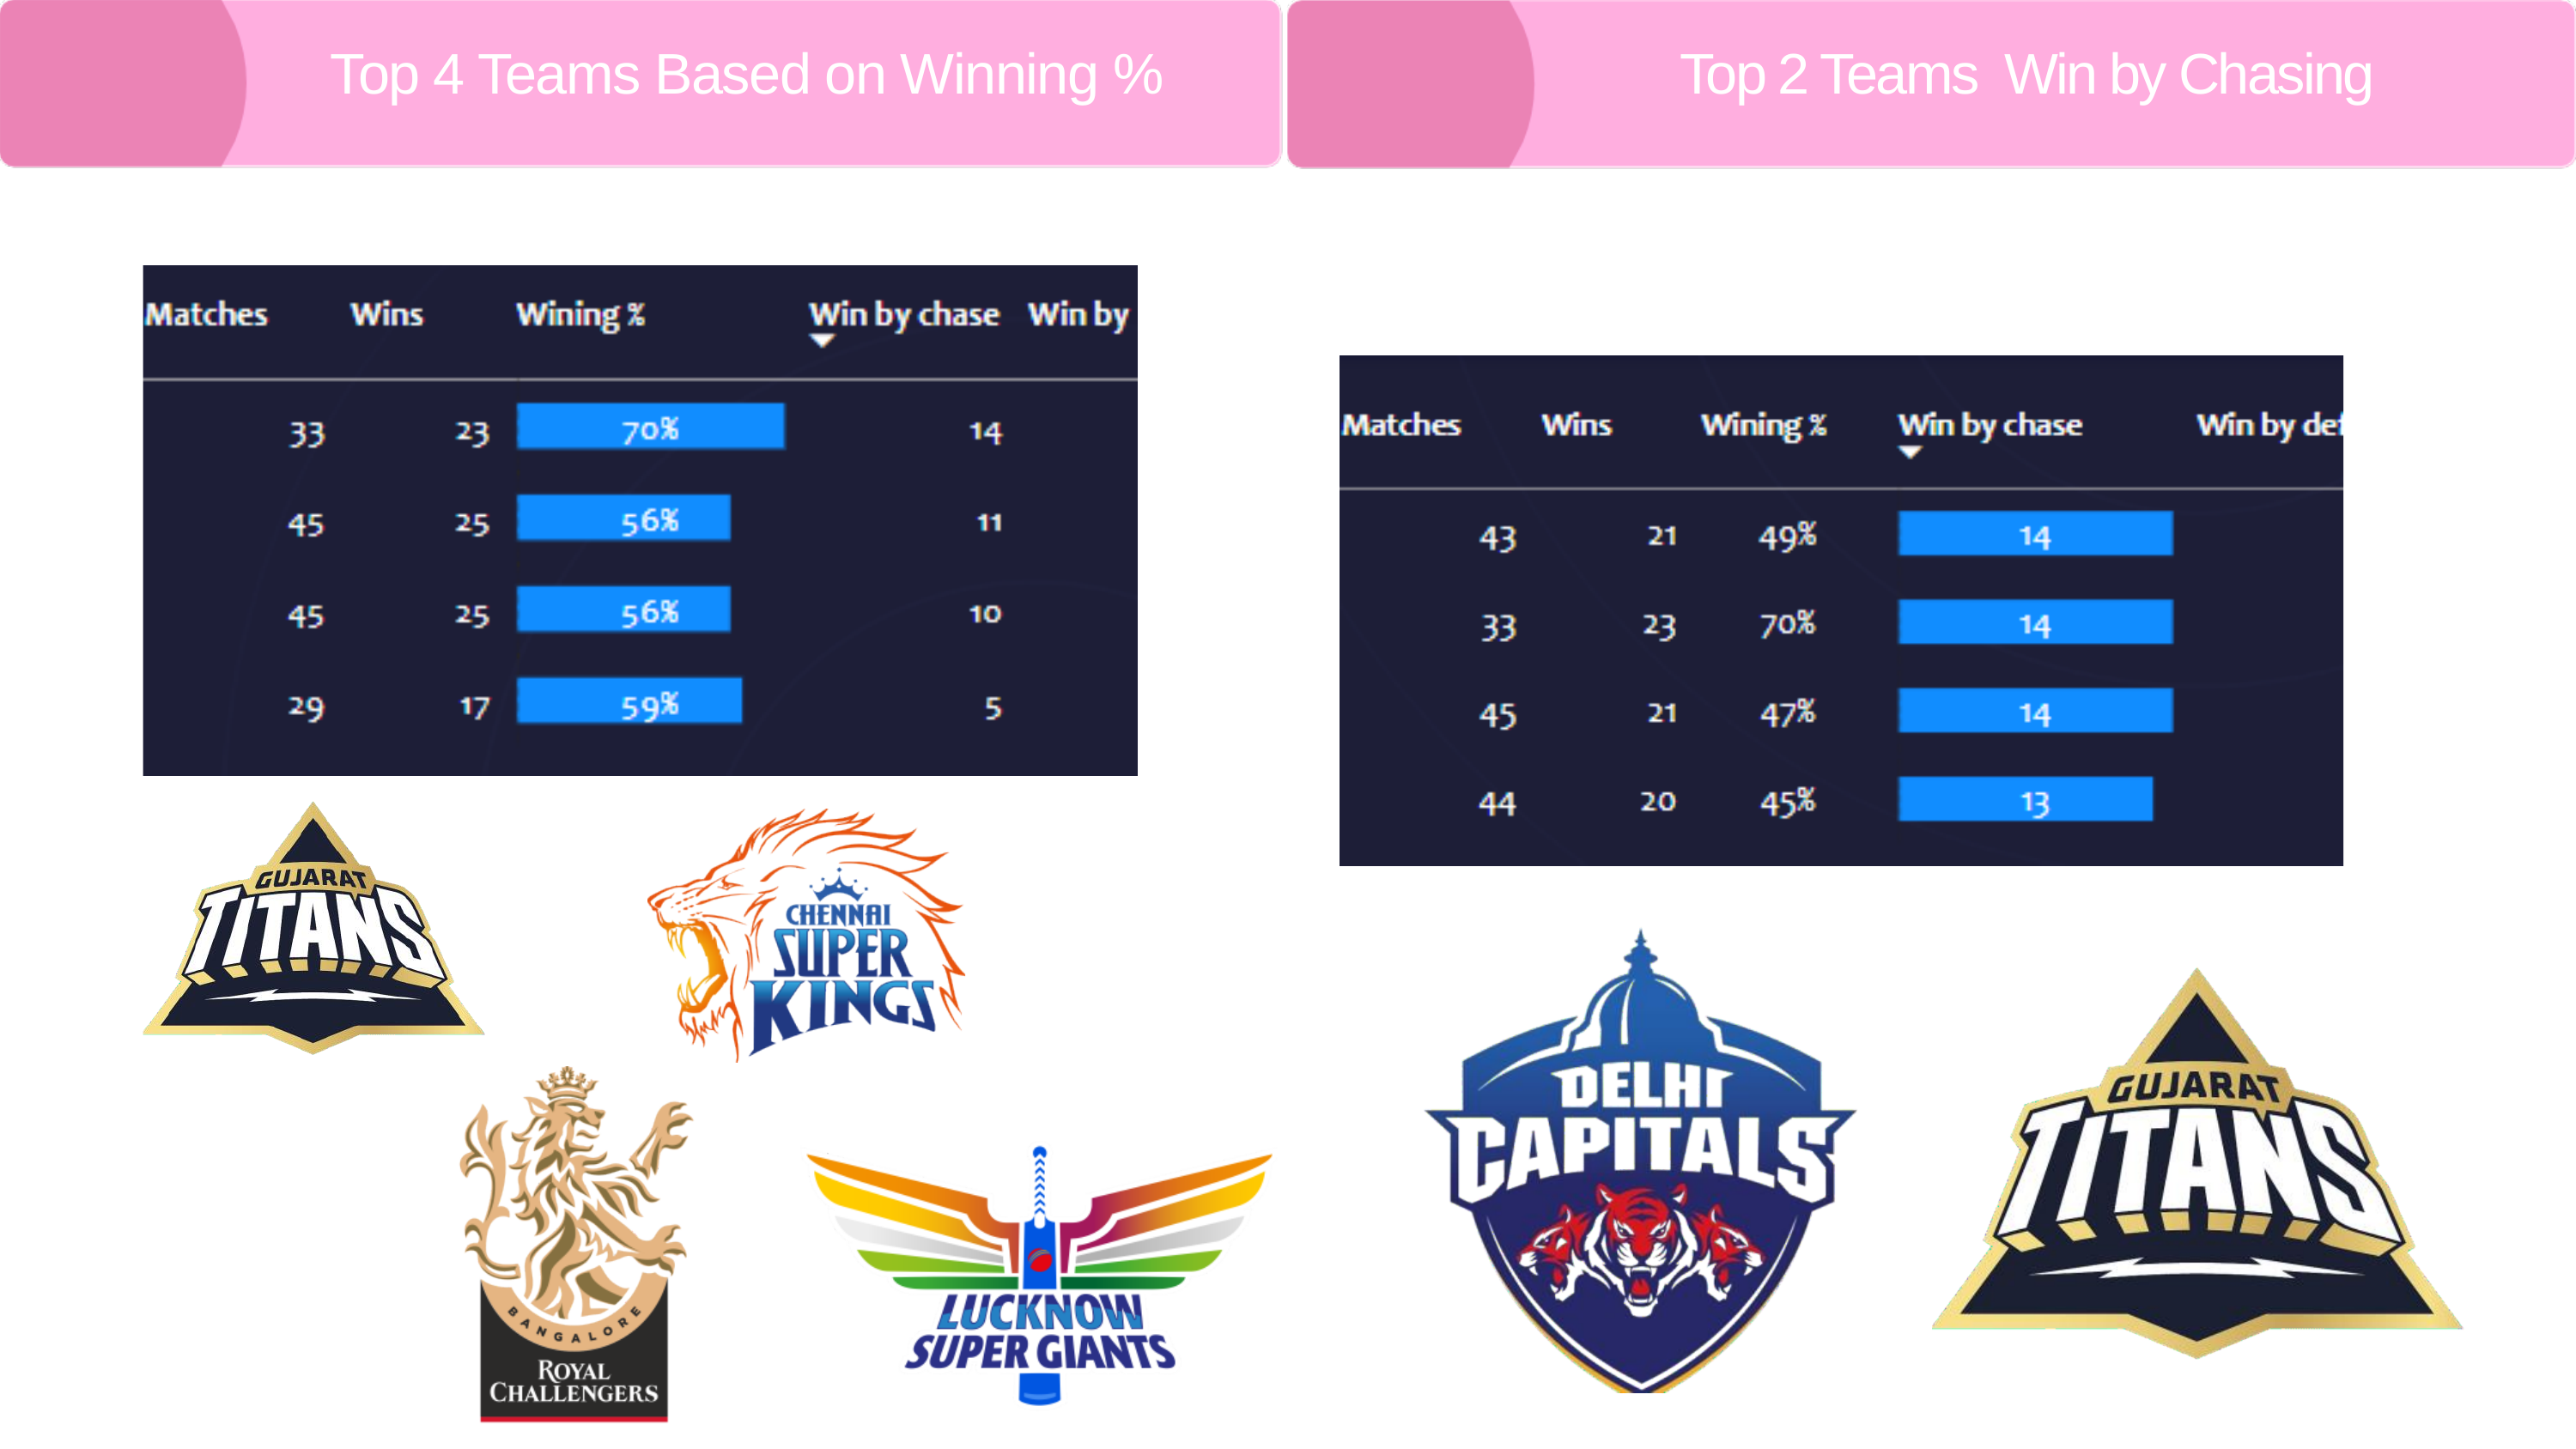

Top 4 Teams Based on Winning %
Top 2 Teams  Win by Chasing